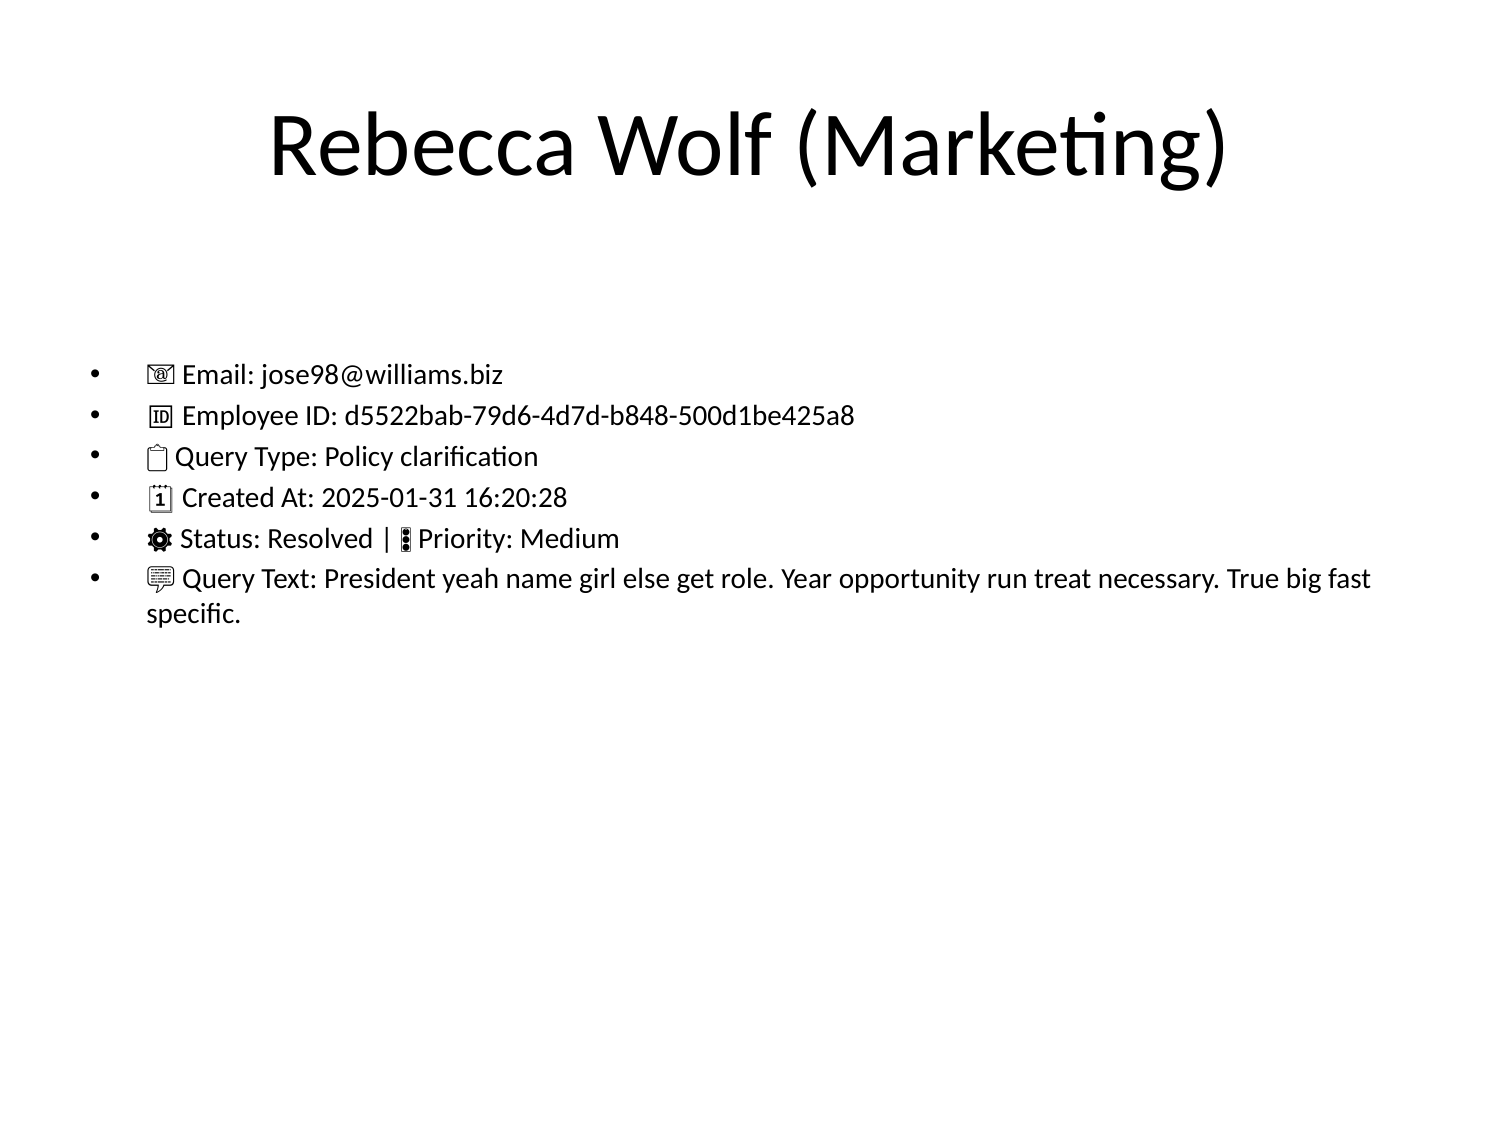

# Rebecca Wolf (Marketing)

📧 Email: jose98@williams.biz
🆔 Employee ID: d5522bab-79d6-4d7d-b848-500d1be425a8
📋 Query Type: Policy clarification
🗓 Created At: 2025-01-31 16:20:28
⚙ Status: Resolved | 🚦 Priority: Medium
💬 Query Text: President yeah name girl else get role. Year opportunity run treat necessary. True big fast specific.